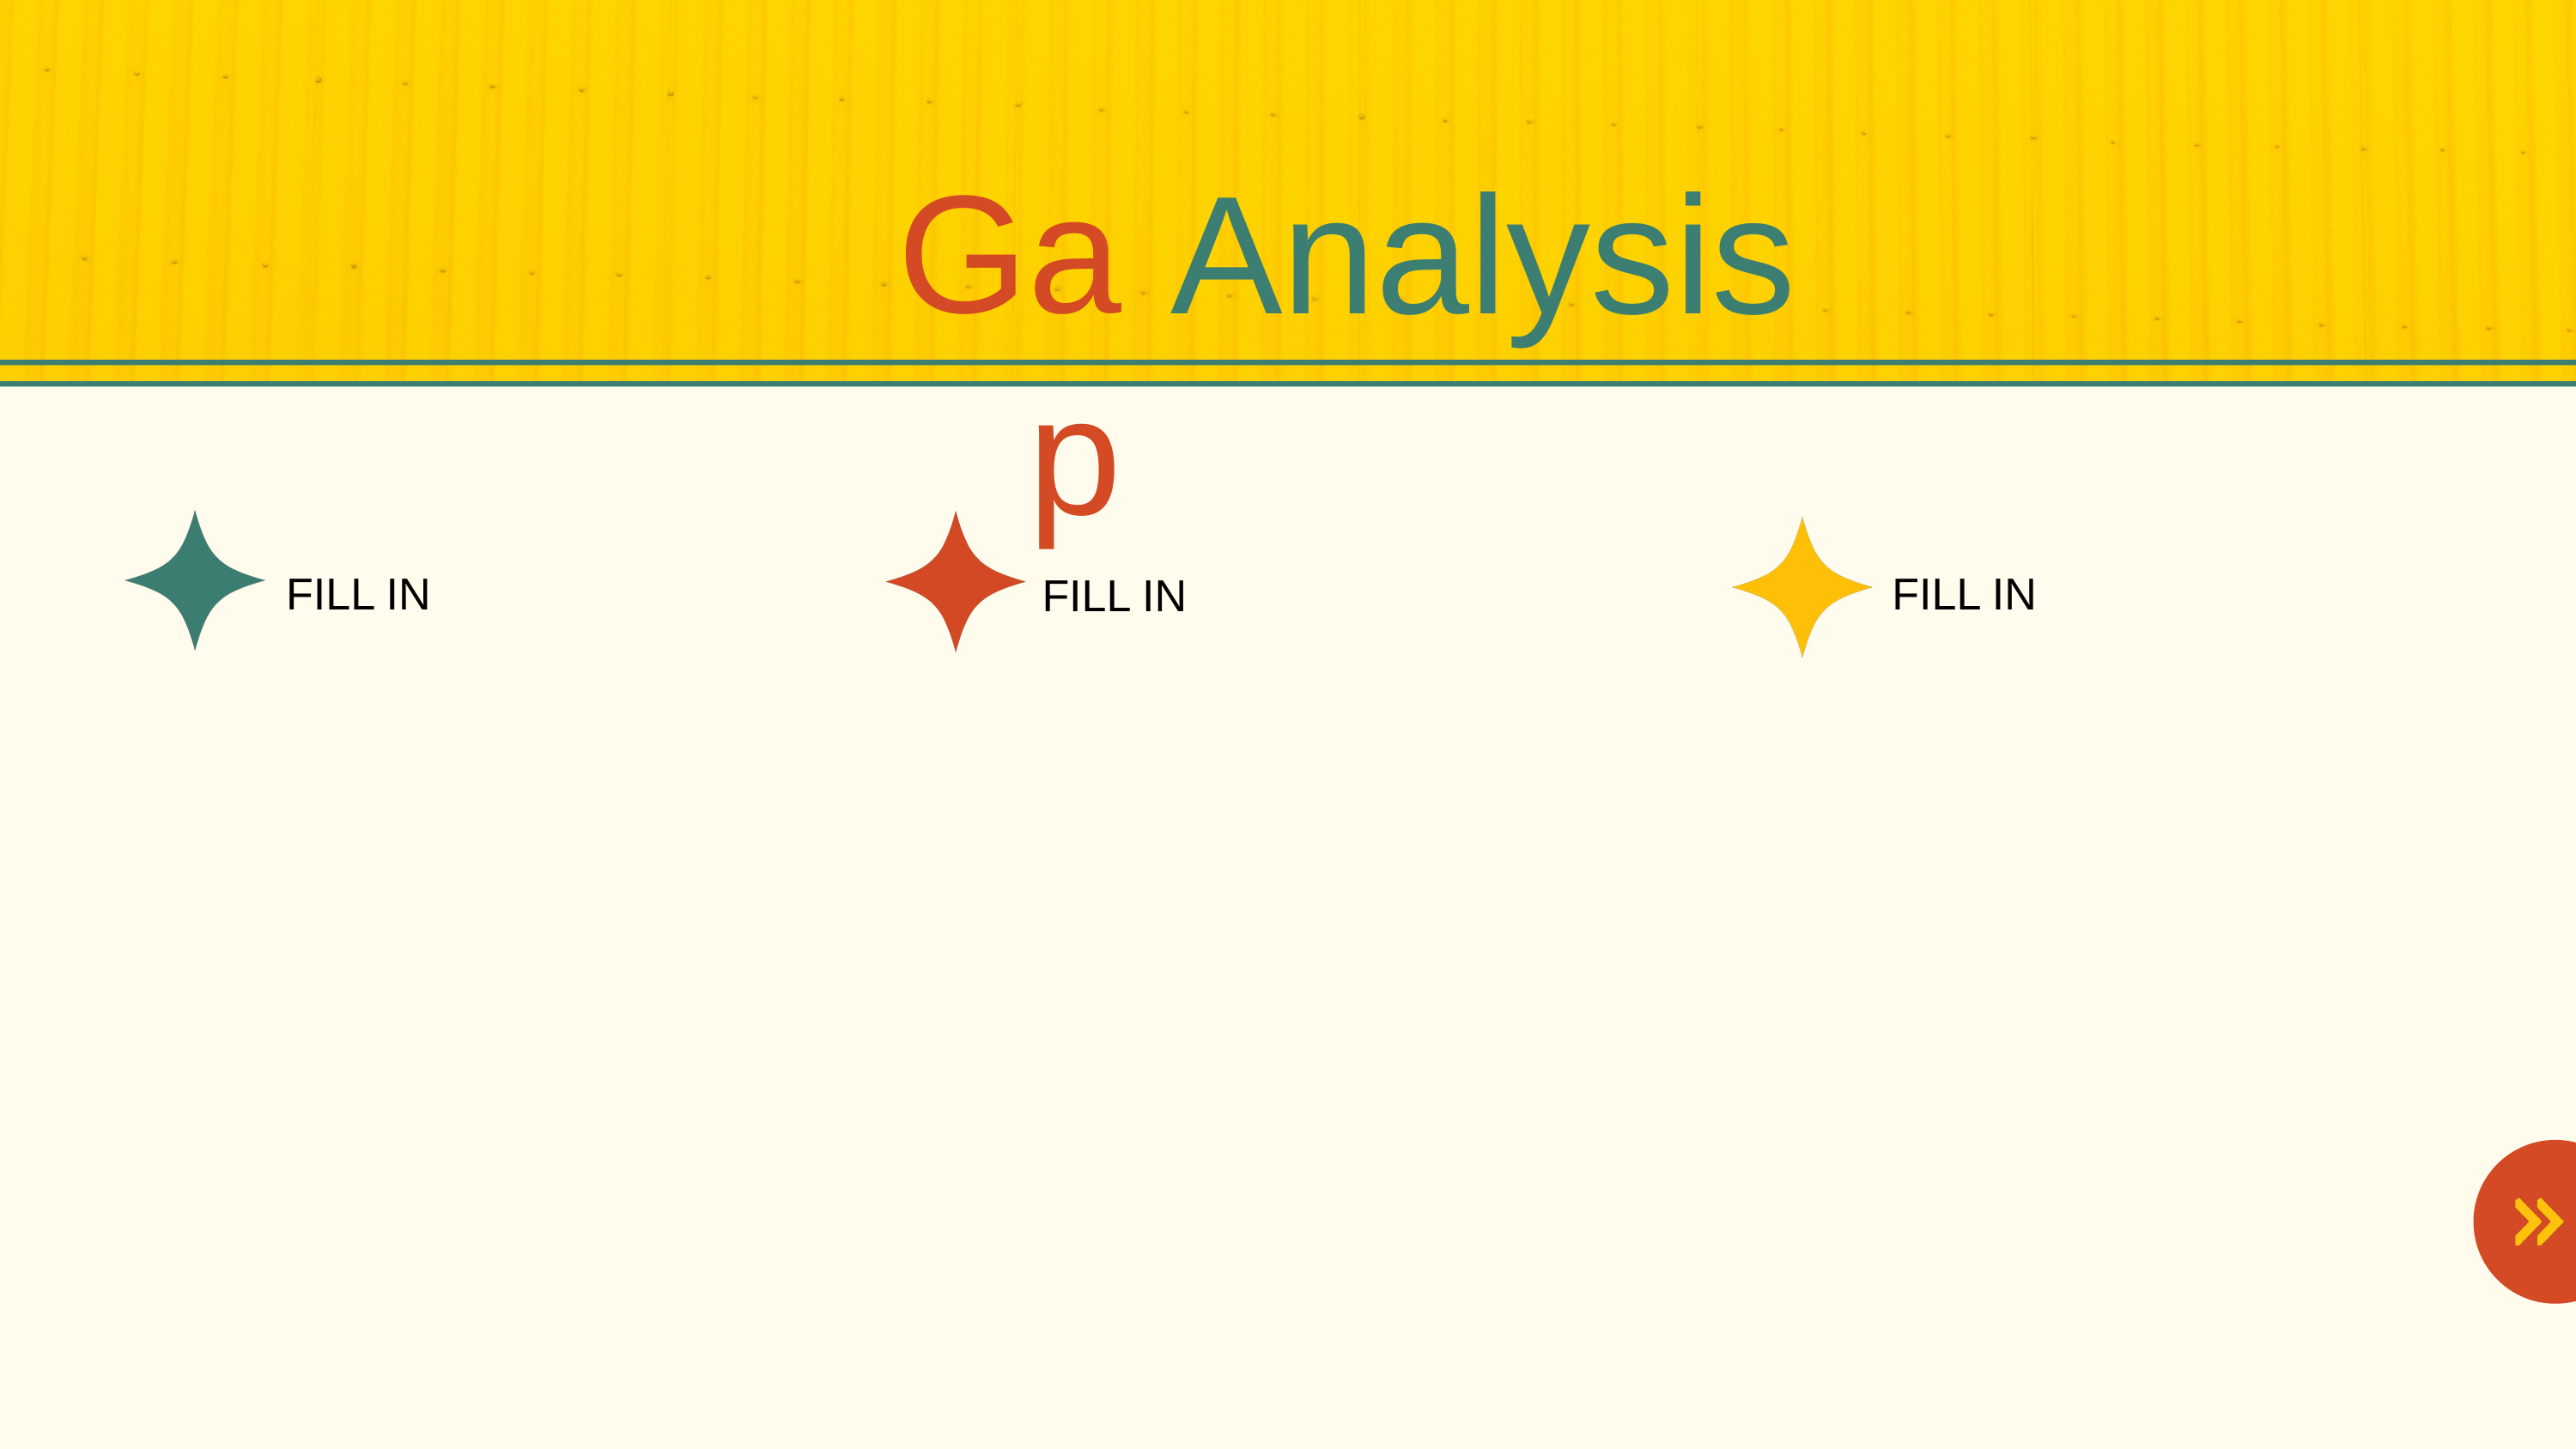

Gap
Analysis

FILL IN
FILL IN
FILL IN